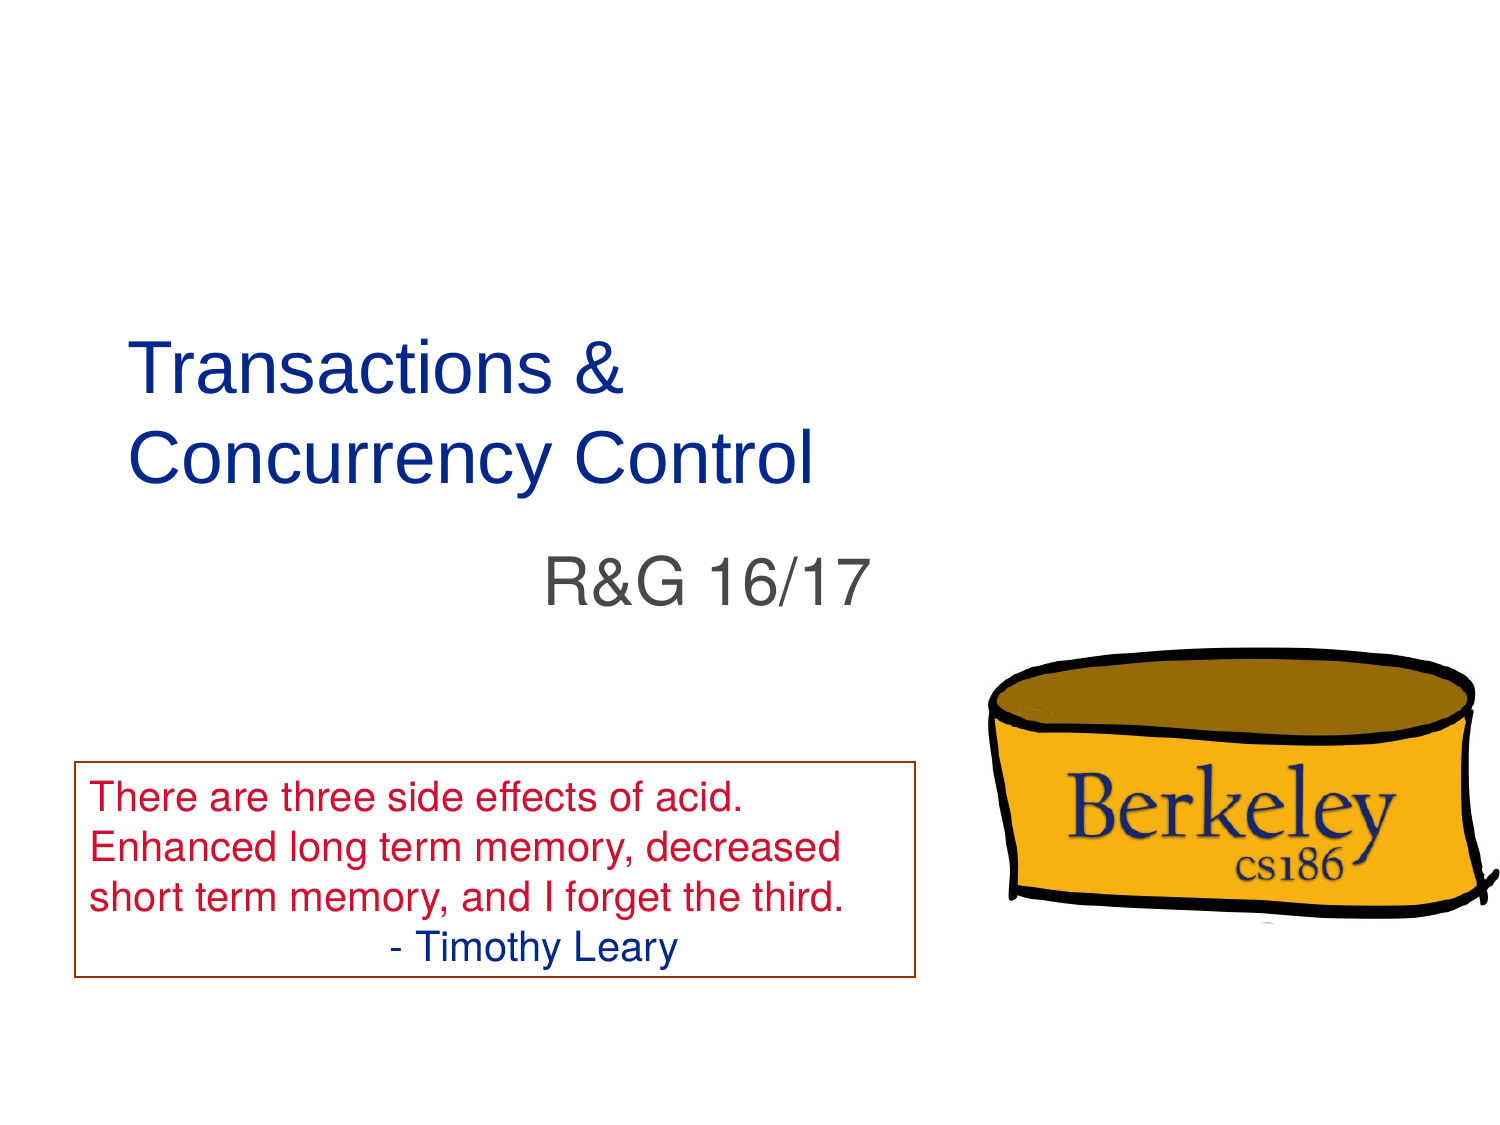

# Transactions & Concurrency Control
R&G 16/17
There are three side effects of acid. Enhanced long term memory, decreased short term memory, and I forget the third.
		- Timothy Leary